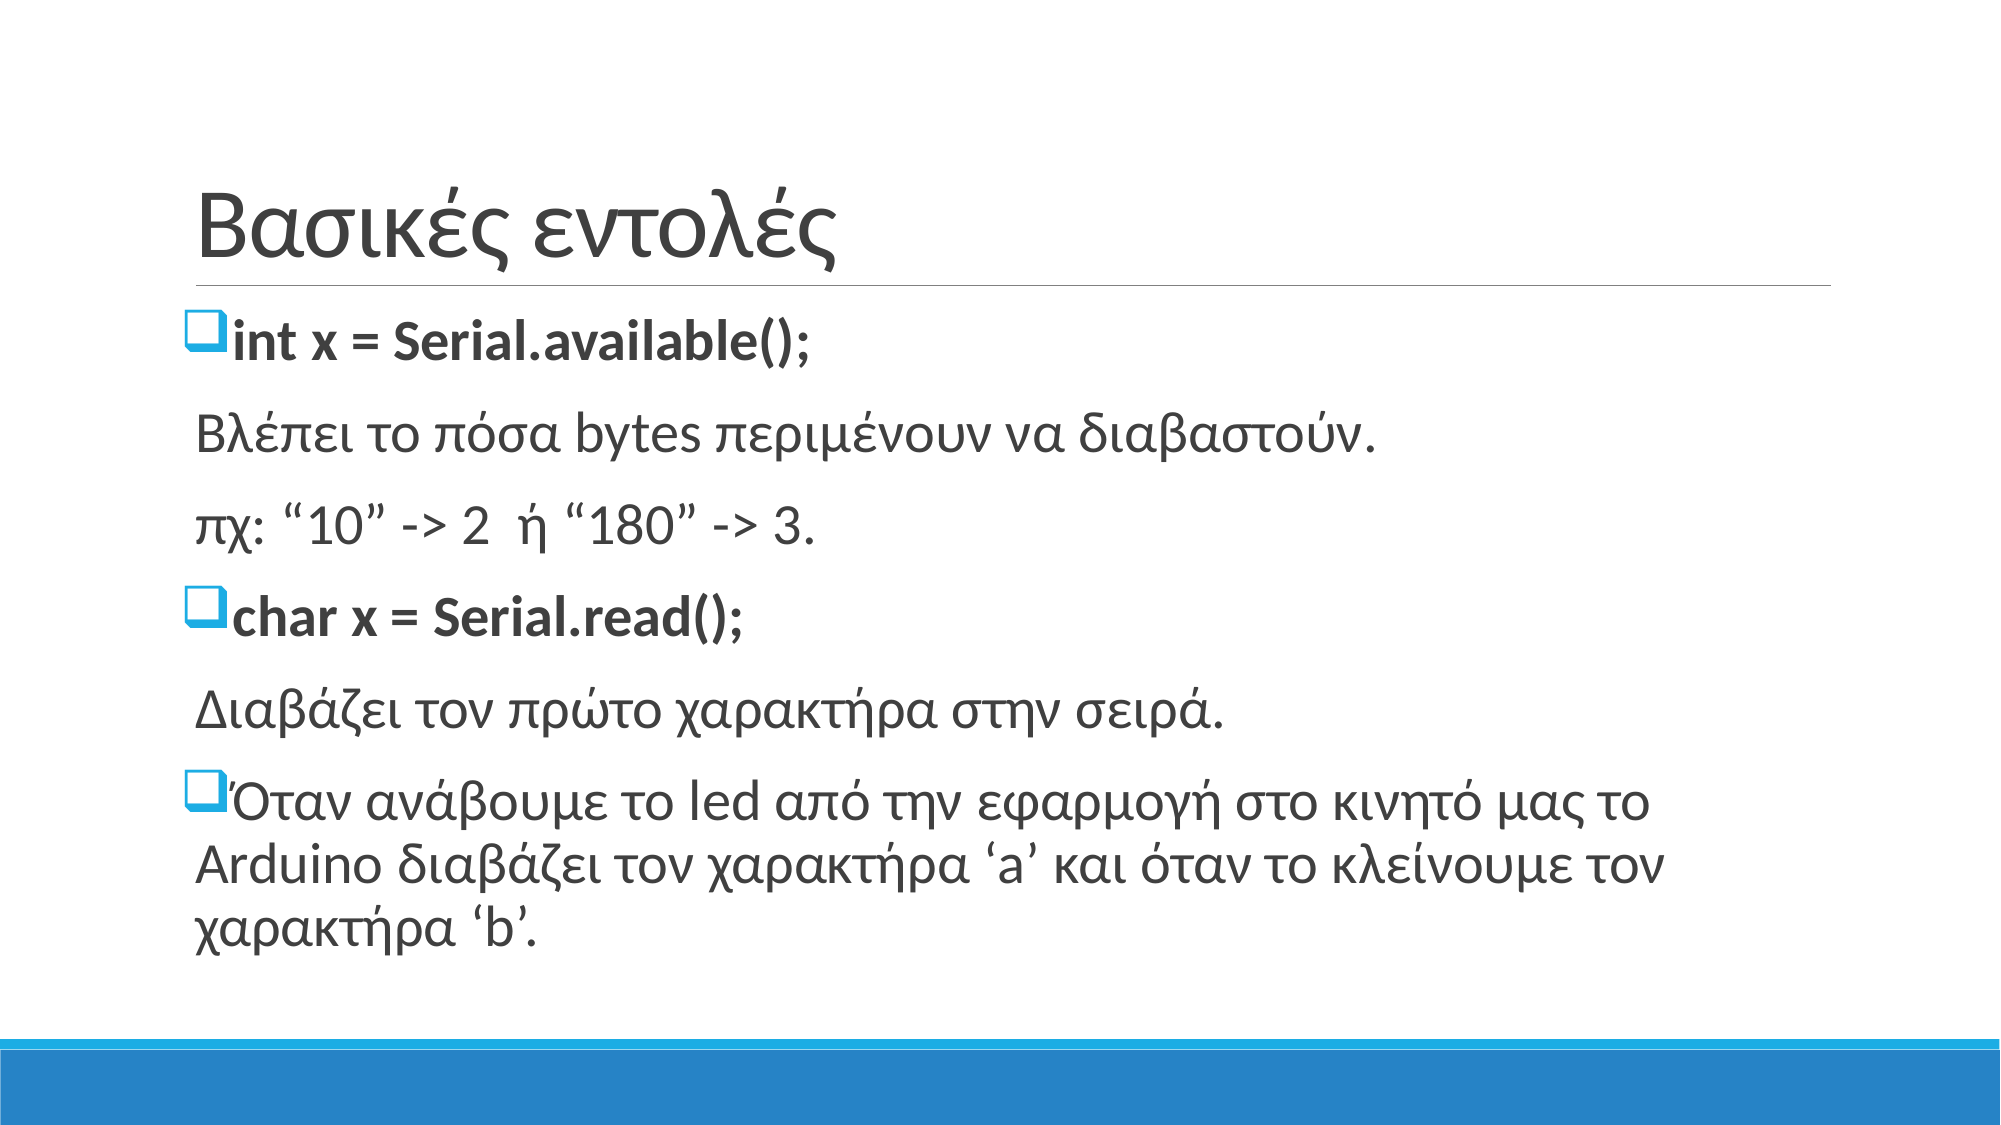

# Βασικές εντολές
int x = Serial.available();
Βλέπει το πόσα bytes περιμένουν να διαβαστούν.
πχ: “10” -> 2  ή “180” -> 3.
char x = Serial.read();
Διαβάζει τον πρώτο χαρακτήρα στην σειρά.
Όταν ανάβουμε το led από την εφαρμογή στο κινητό μας το Arduino διαβάζει τον χαρακτήρα ‘a’ και όταν το κλείνουμε τον χαρακτήρα ‘b’.